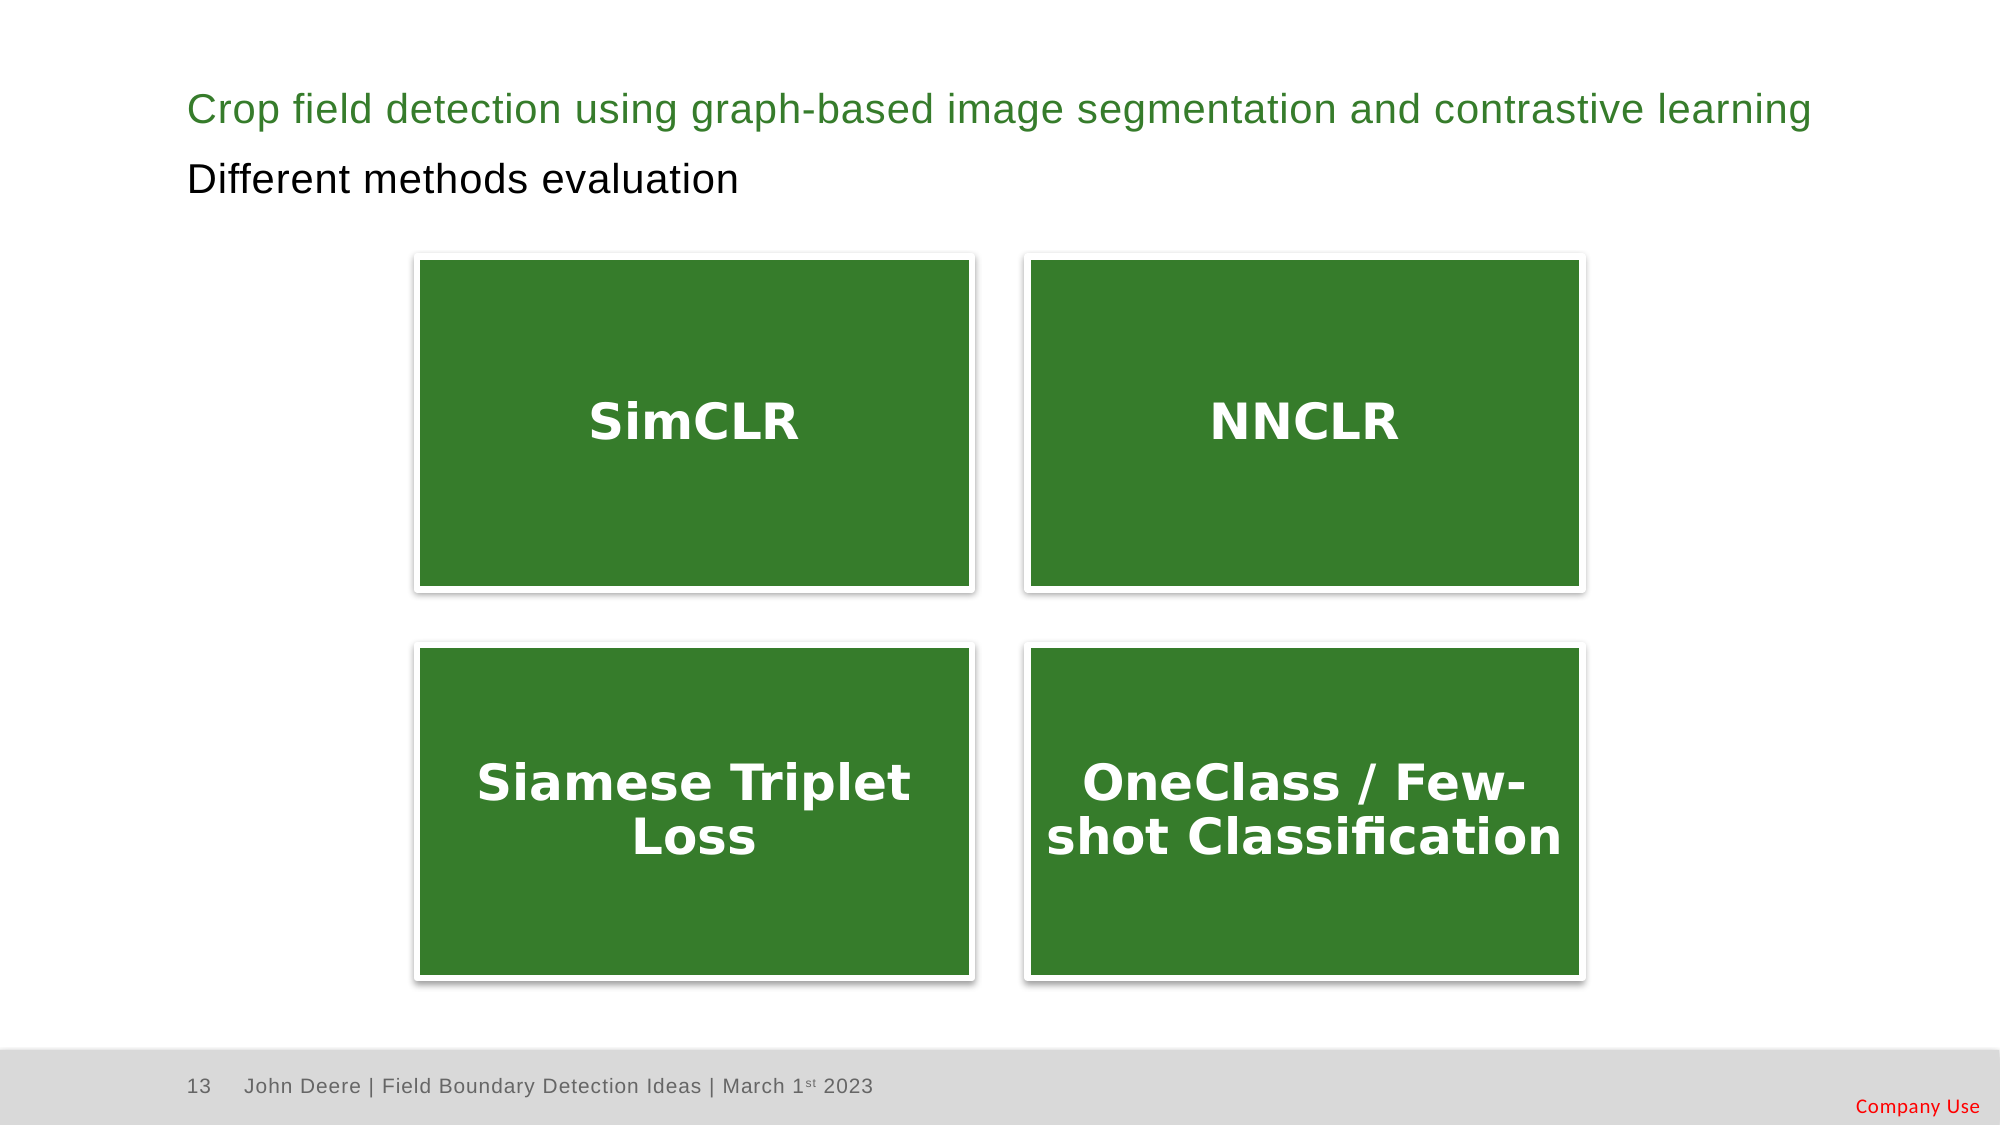

Crop field detection using graph-based image segmentation and contrastive learning
Different methods evaluation
SimCLR
NNCLR
Siamese Triplet Loss
OneClass / Few-shot Classification